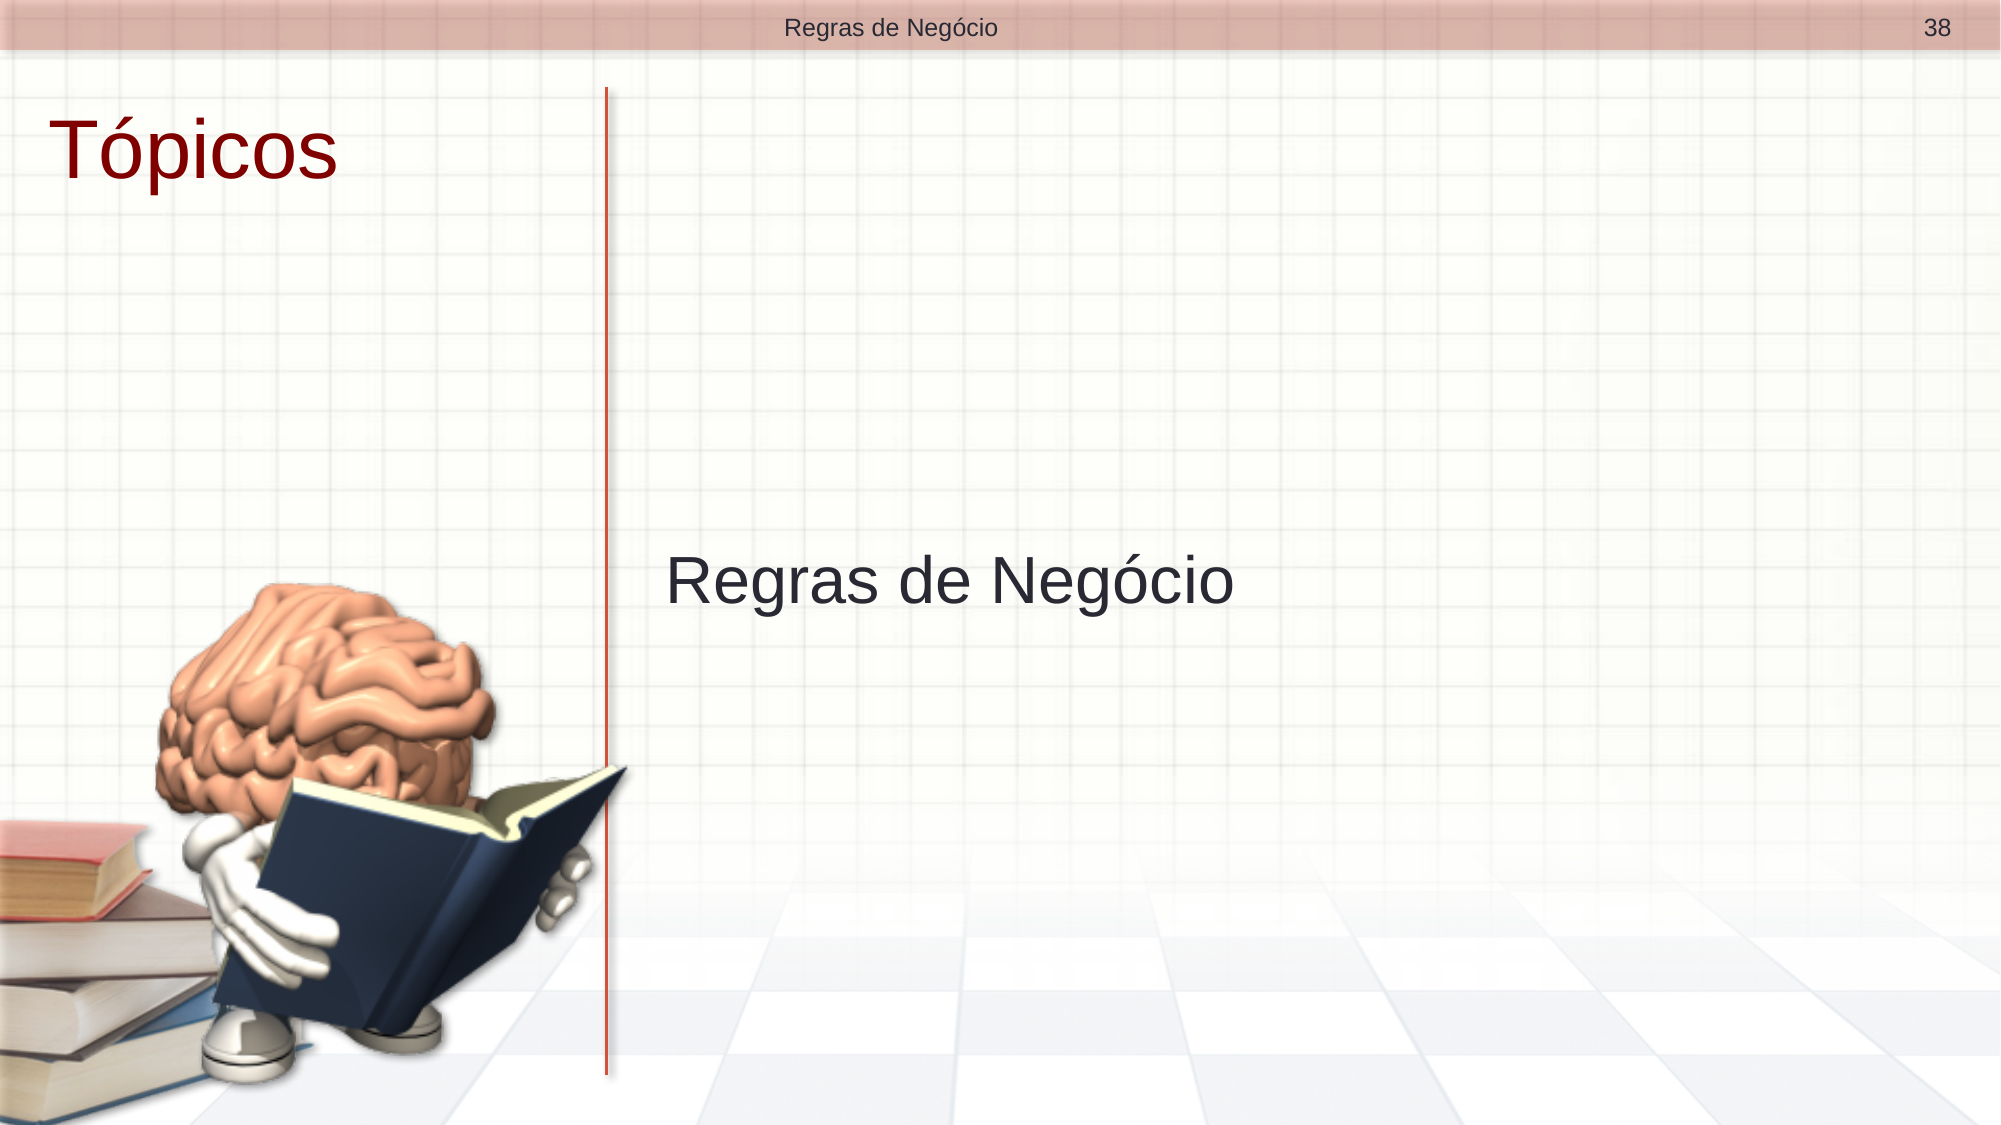

38
Regras de Negócio
Regras de Negócio
# Tópicos